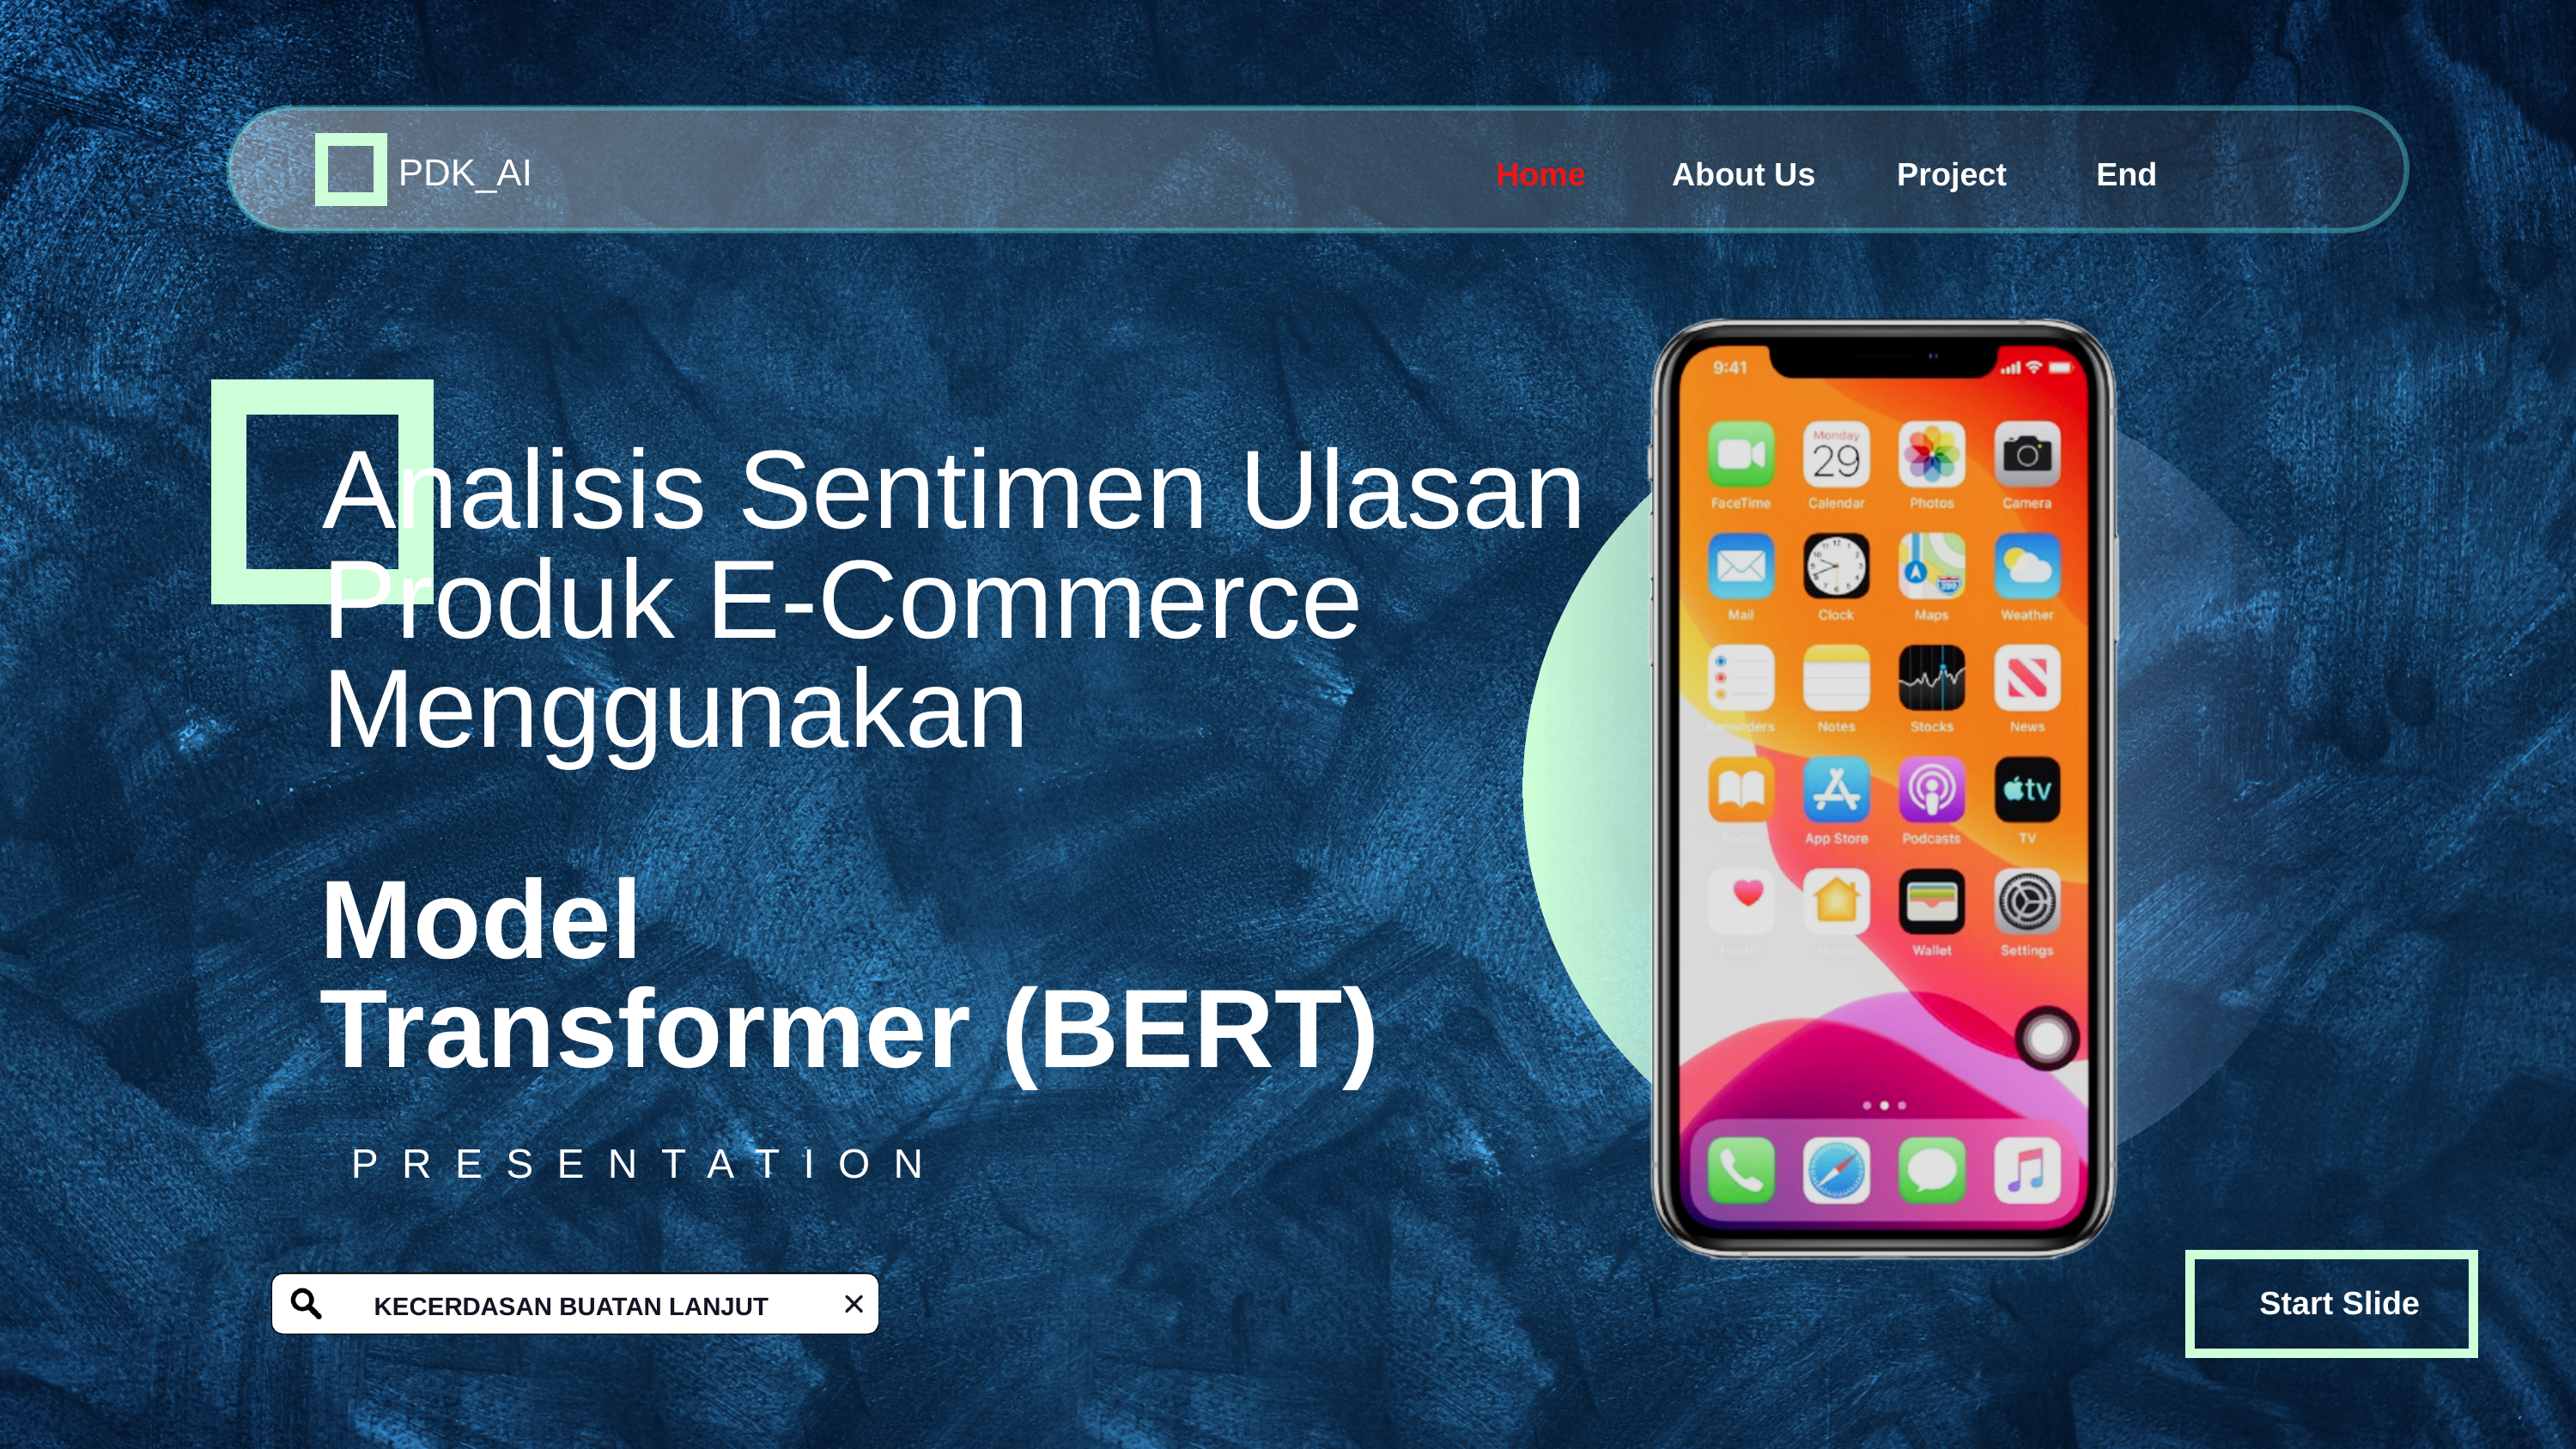

PDK_AI
Home
About Us
Project
End

Analisis Sentimen Ulasan Produk E-Commerce Menggunakan
Model
Transformer (BERT)
PRESENTATION

Start Slide
KECERDASAN BUATAN LANJUT